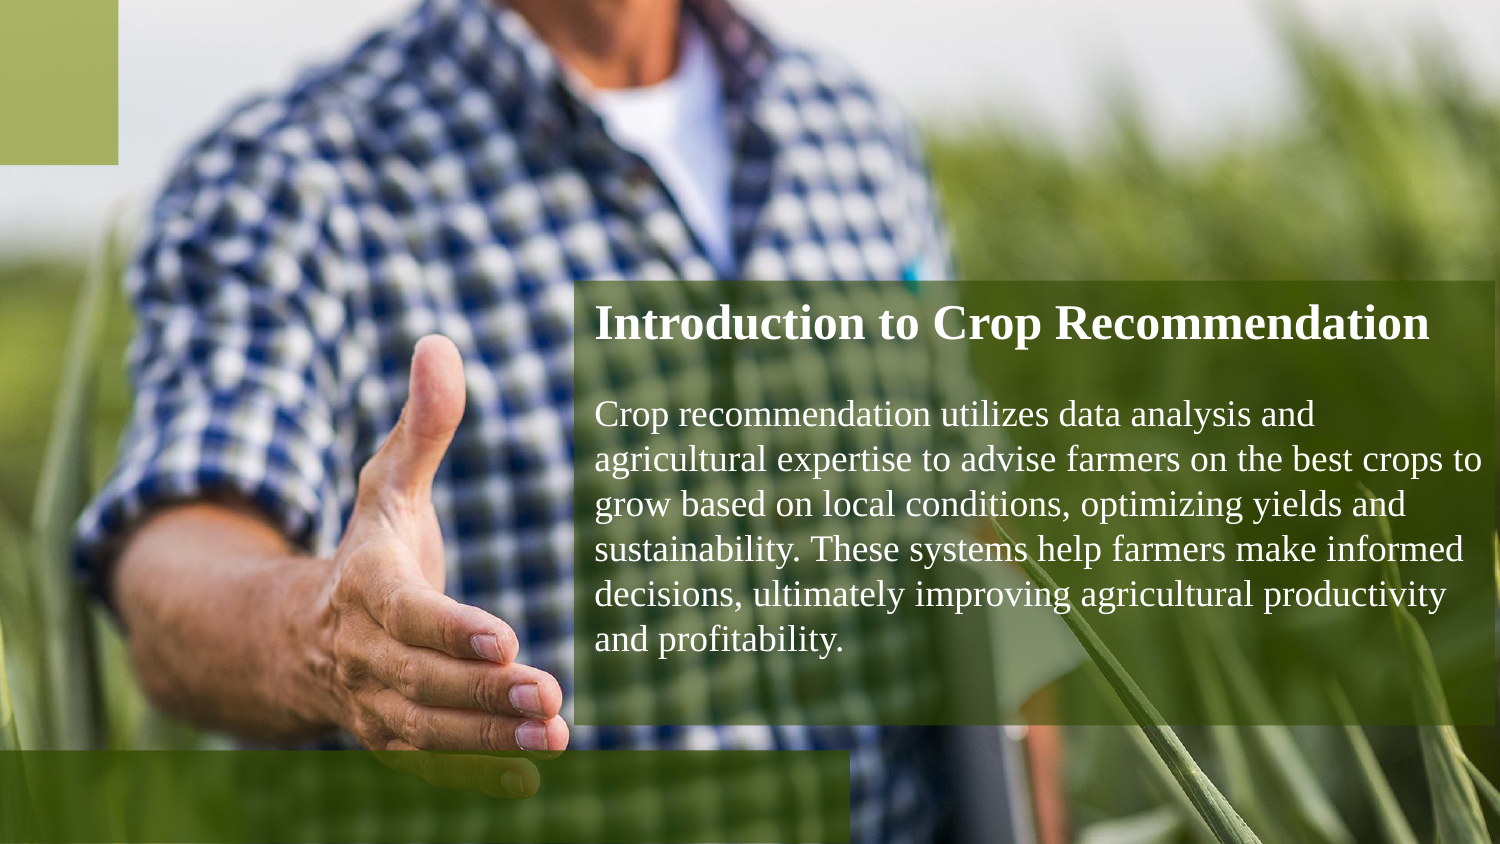

Introduction to Crop Recommendation

Crop recommendation utilizes data analysis and agricultural expertise to advise farmers on the best crops to grow based on local conditions, optimizing yields and sustainability. These systems help farmers make informed decisions, ultimately improving agricultural productivity and profitability.